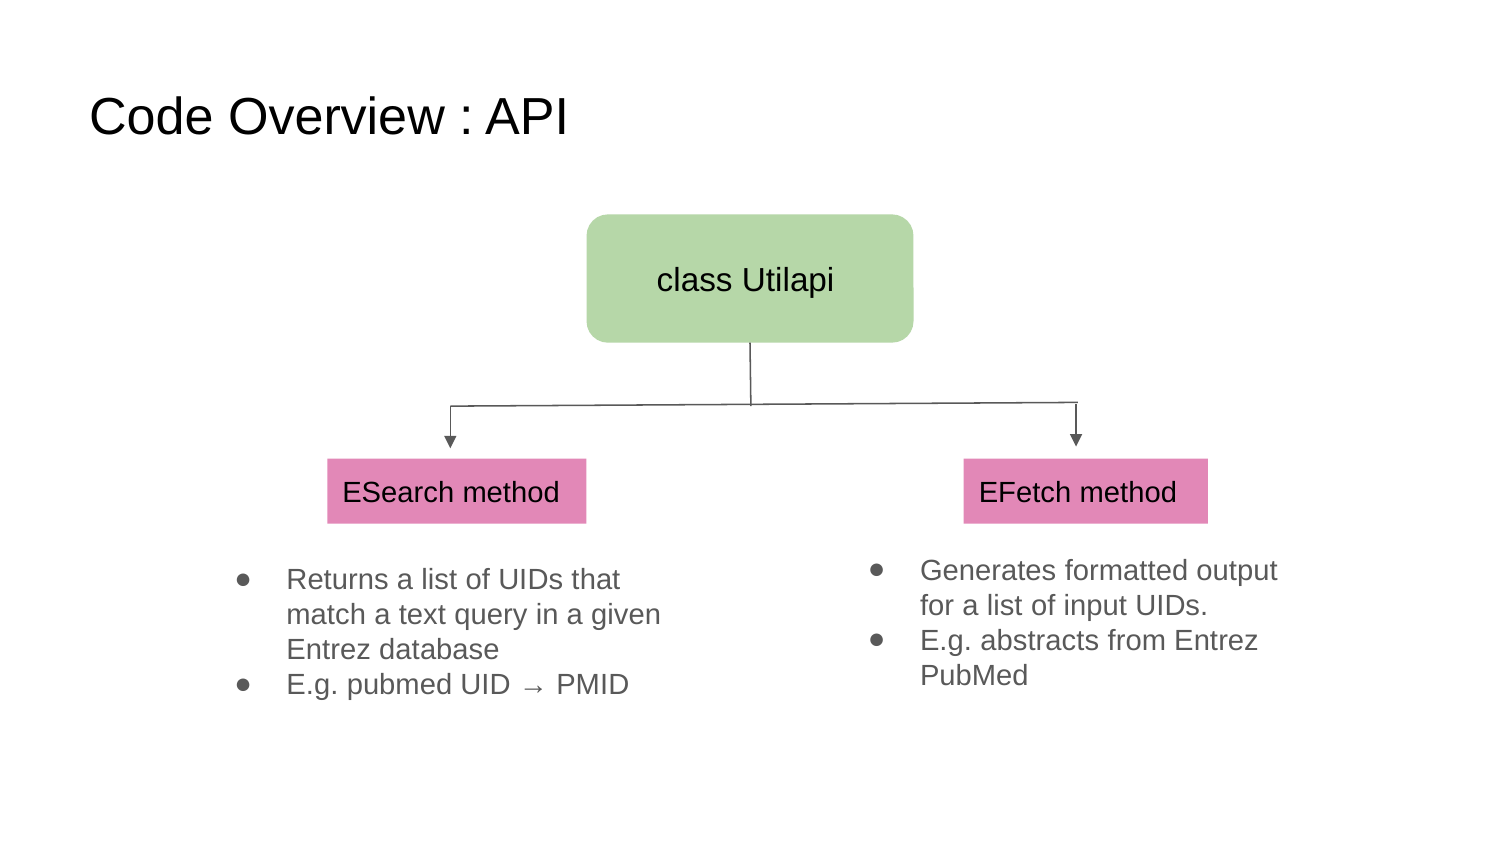

Code Overview : API
class Utilapi
ESearch method
EFetch method
Generates formatted output for a list of input UIDs.
E.g. abstracts from Entrez PubMed
Returns a list of UIDs that match a text query in a given Entrez database
E.g. pubmed UID → PMID